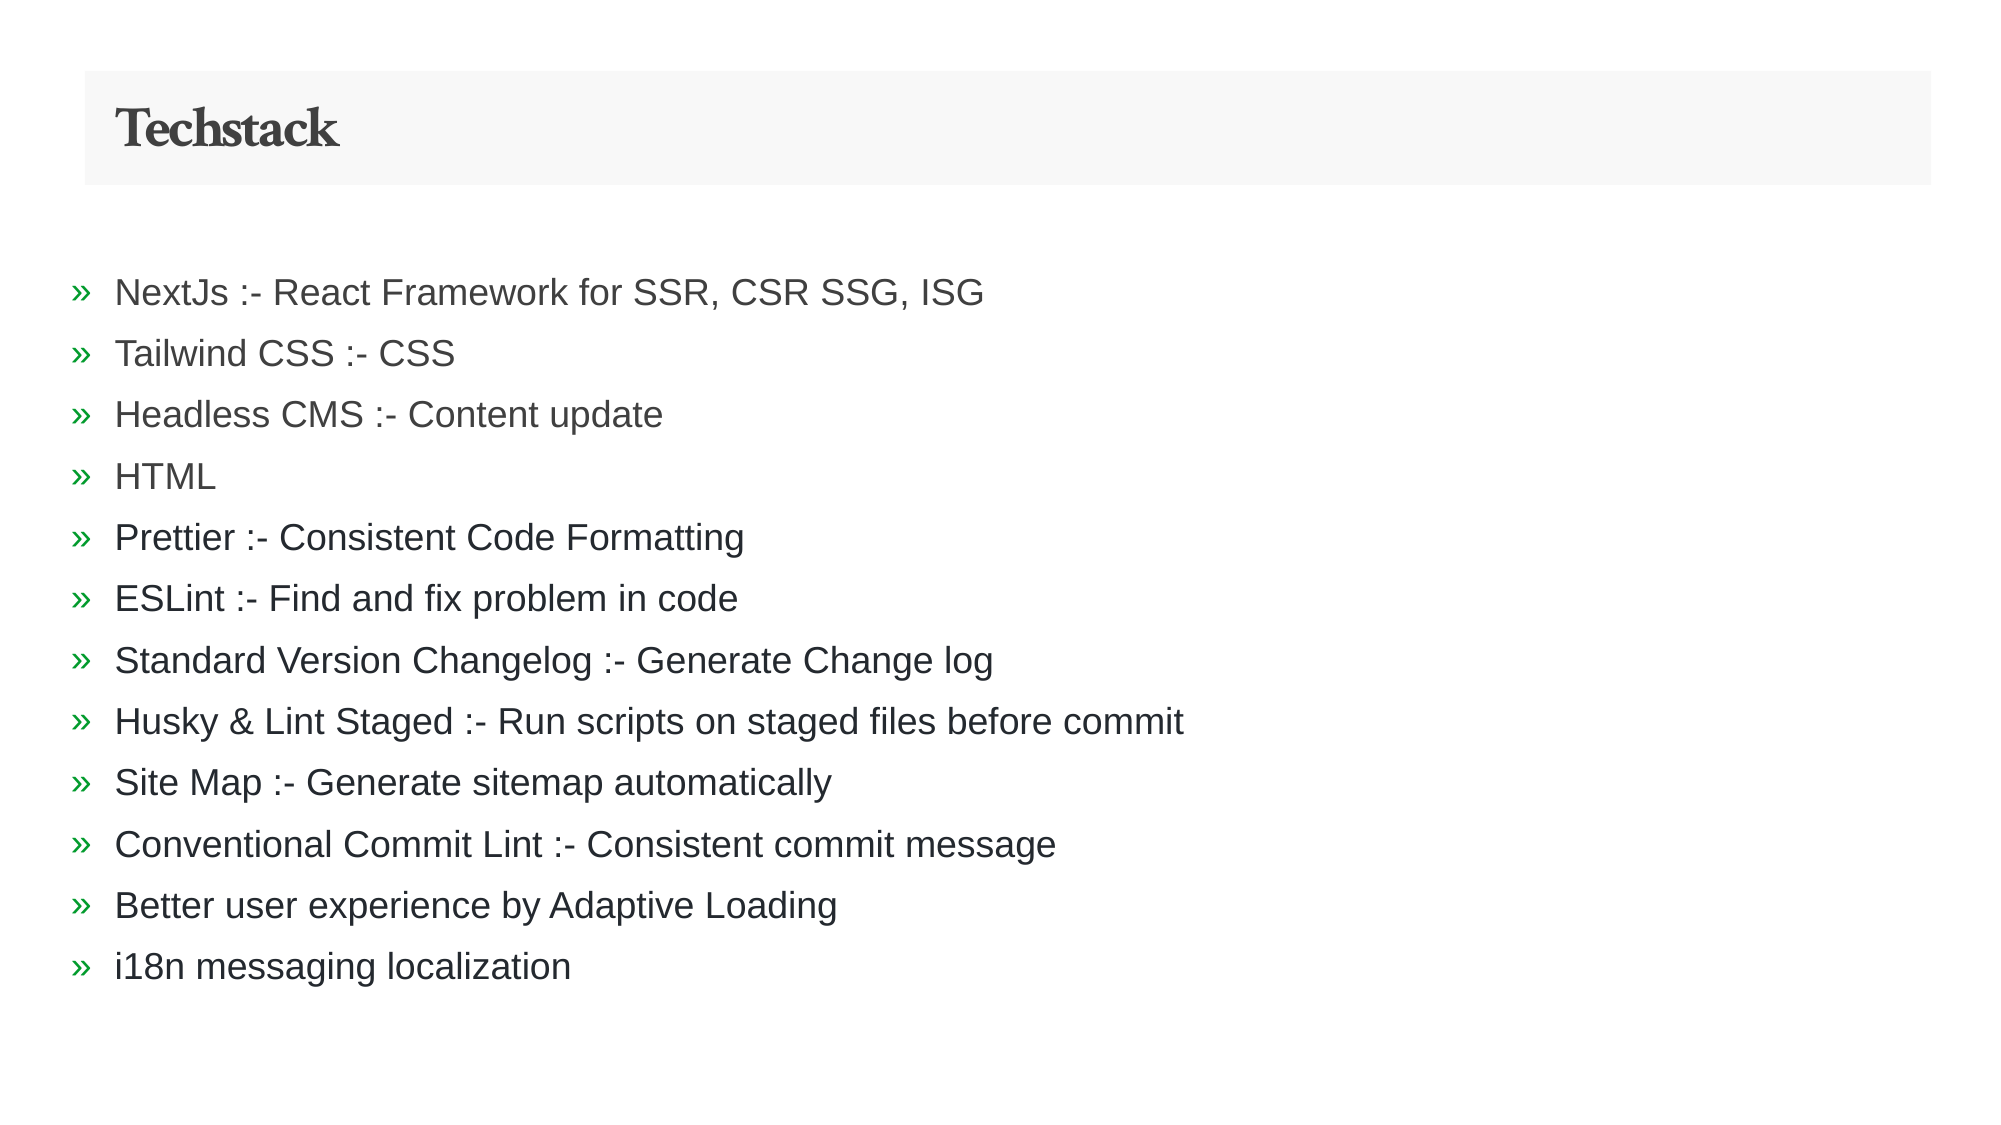

# Techstack
NextJs :- React Framework for SSR, CSR SSG, ISG
Tailwind CSS :- CSS
Headless CMS :- Content update
HTML
Prettier :- Consistent Code Formatting
ESLint :- Find and fix problem in code
Standard Version Changelog :- Generate Change log
Husky & Lint Staged :- Run scripts on staged files before commit
Site Map :- Generate sitemap automatically
Conventional Commit Lint :- Consistent commit message
Better user experience by Adaptive Loading
i18n messaging localization
6